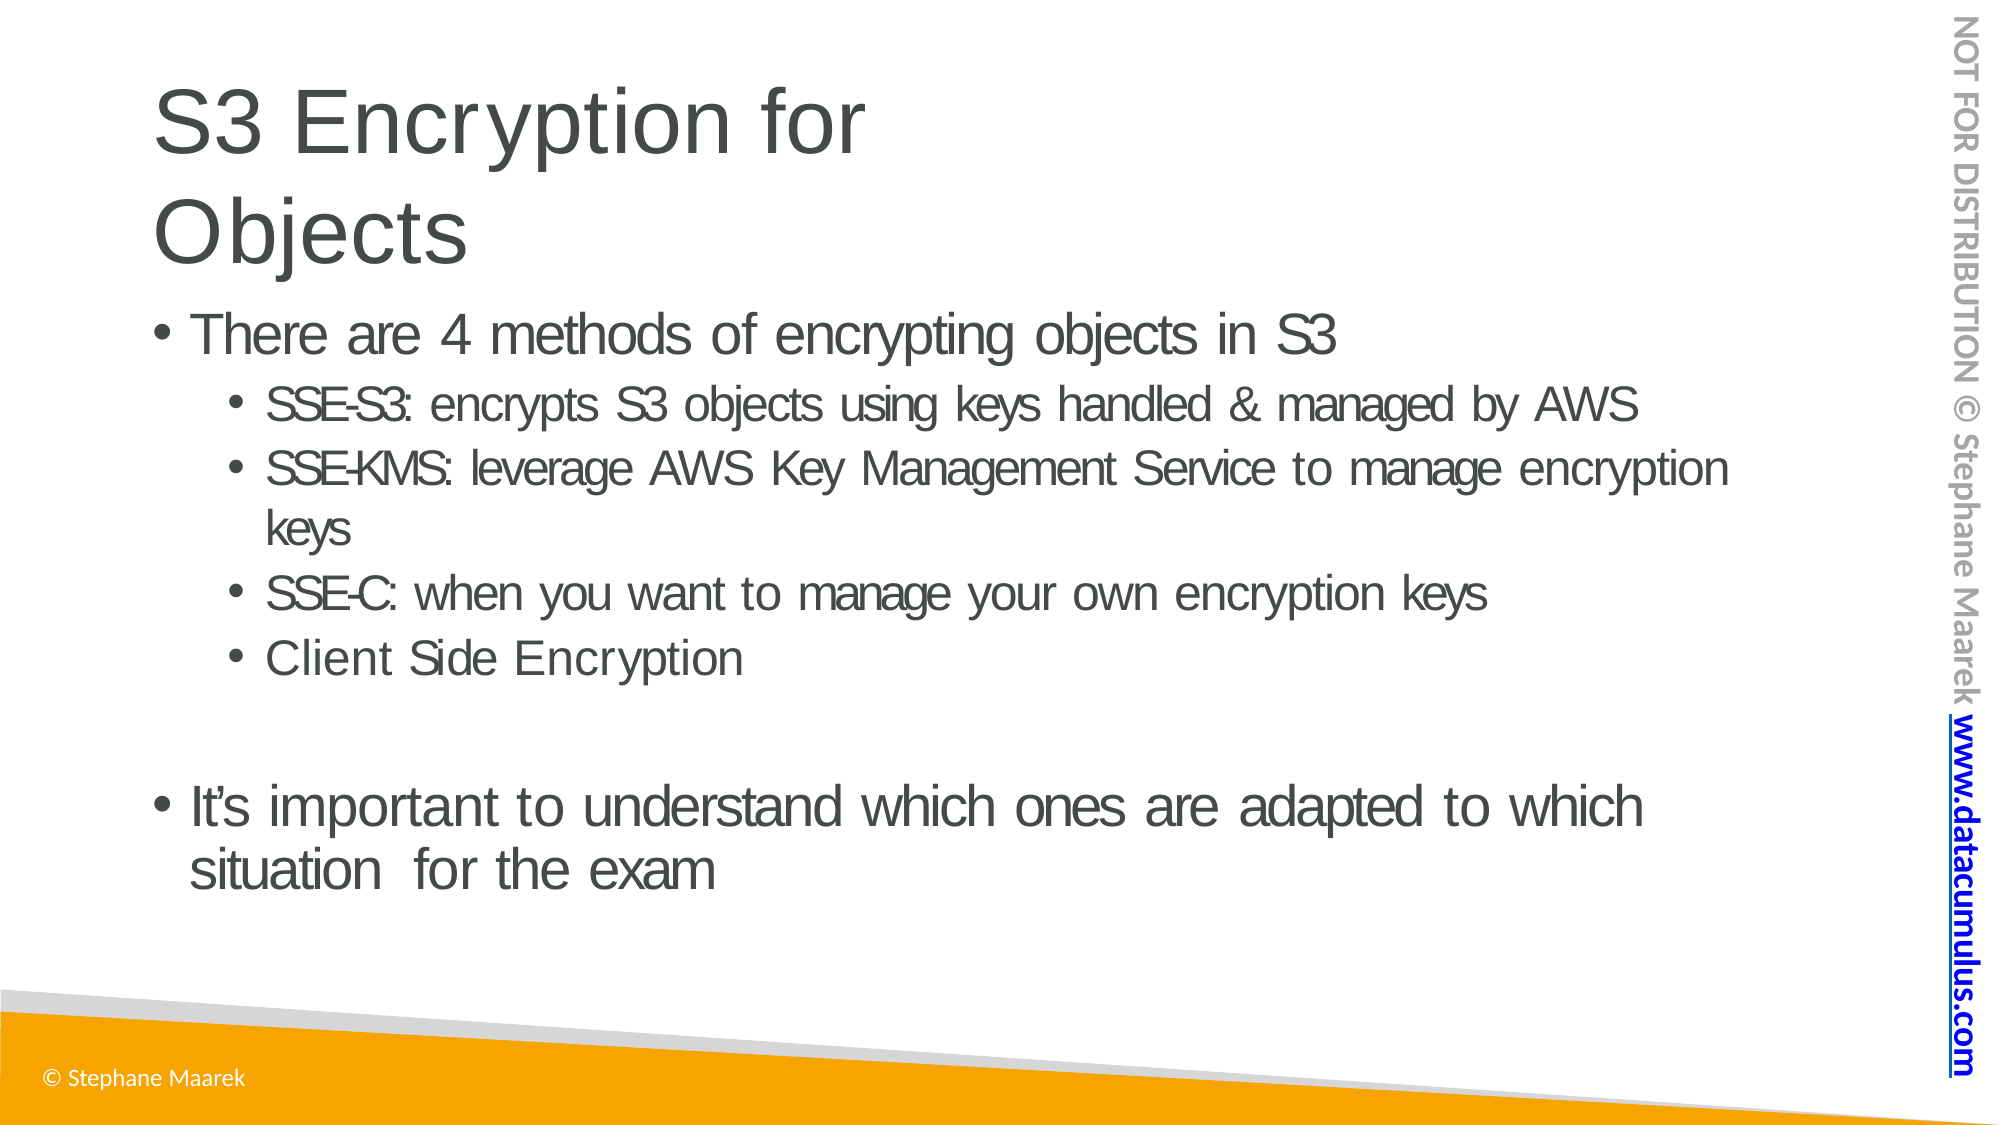

NOT FOR DISTRIBUTION © Stephane Maarek www.datacumulus.com
# S3 Encryption for Objects
There are 4 methods of encrypting objects in S3
SSE-S3: encrypts S3 objects using keys handled & managed by AWS
SSE-KMS: leverage AWS Key Management Service to manage encryption keys
SSE-C: when you want to manage your own encryption keys
Client Side Encryption

It’s important to understand which ones are adapted to which situation  for the exam
© Stephane Maarek